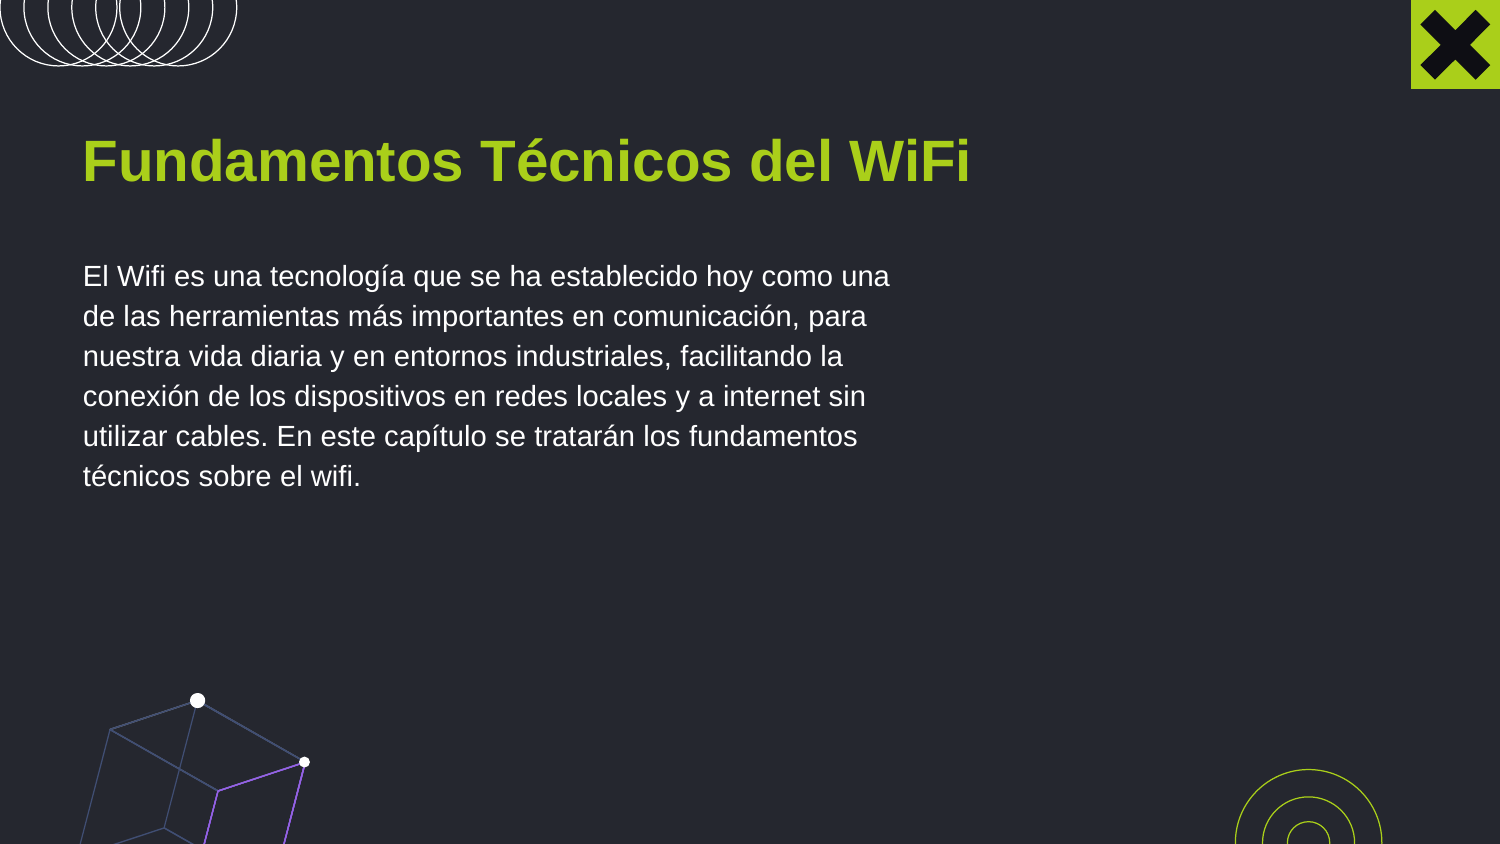

# Fundamentos Técnicos del WiFi
El Wifi es una tecnología que se ha establecido hoy como una de las herramientas más importantes en comunicación, para nuestra vida diaria y en entornos industriales, facilitando la conexión de los dispositivos en redes locales y a internet sin utilizar cables. En este capítulo se tratarán los fundamentos técnicos sobre el wifi.